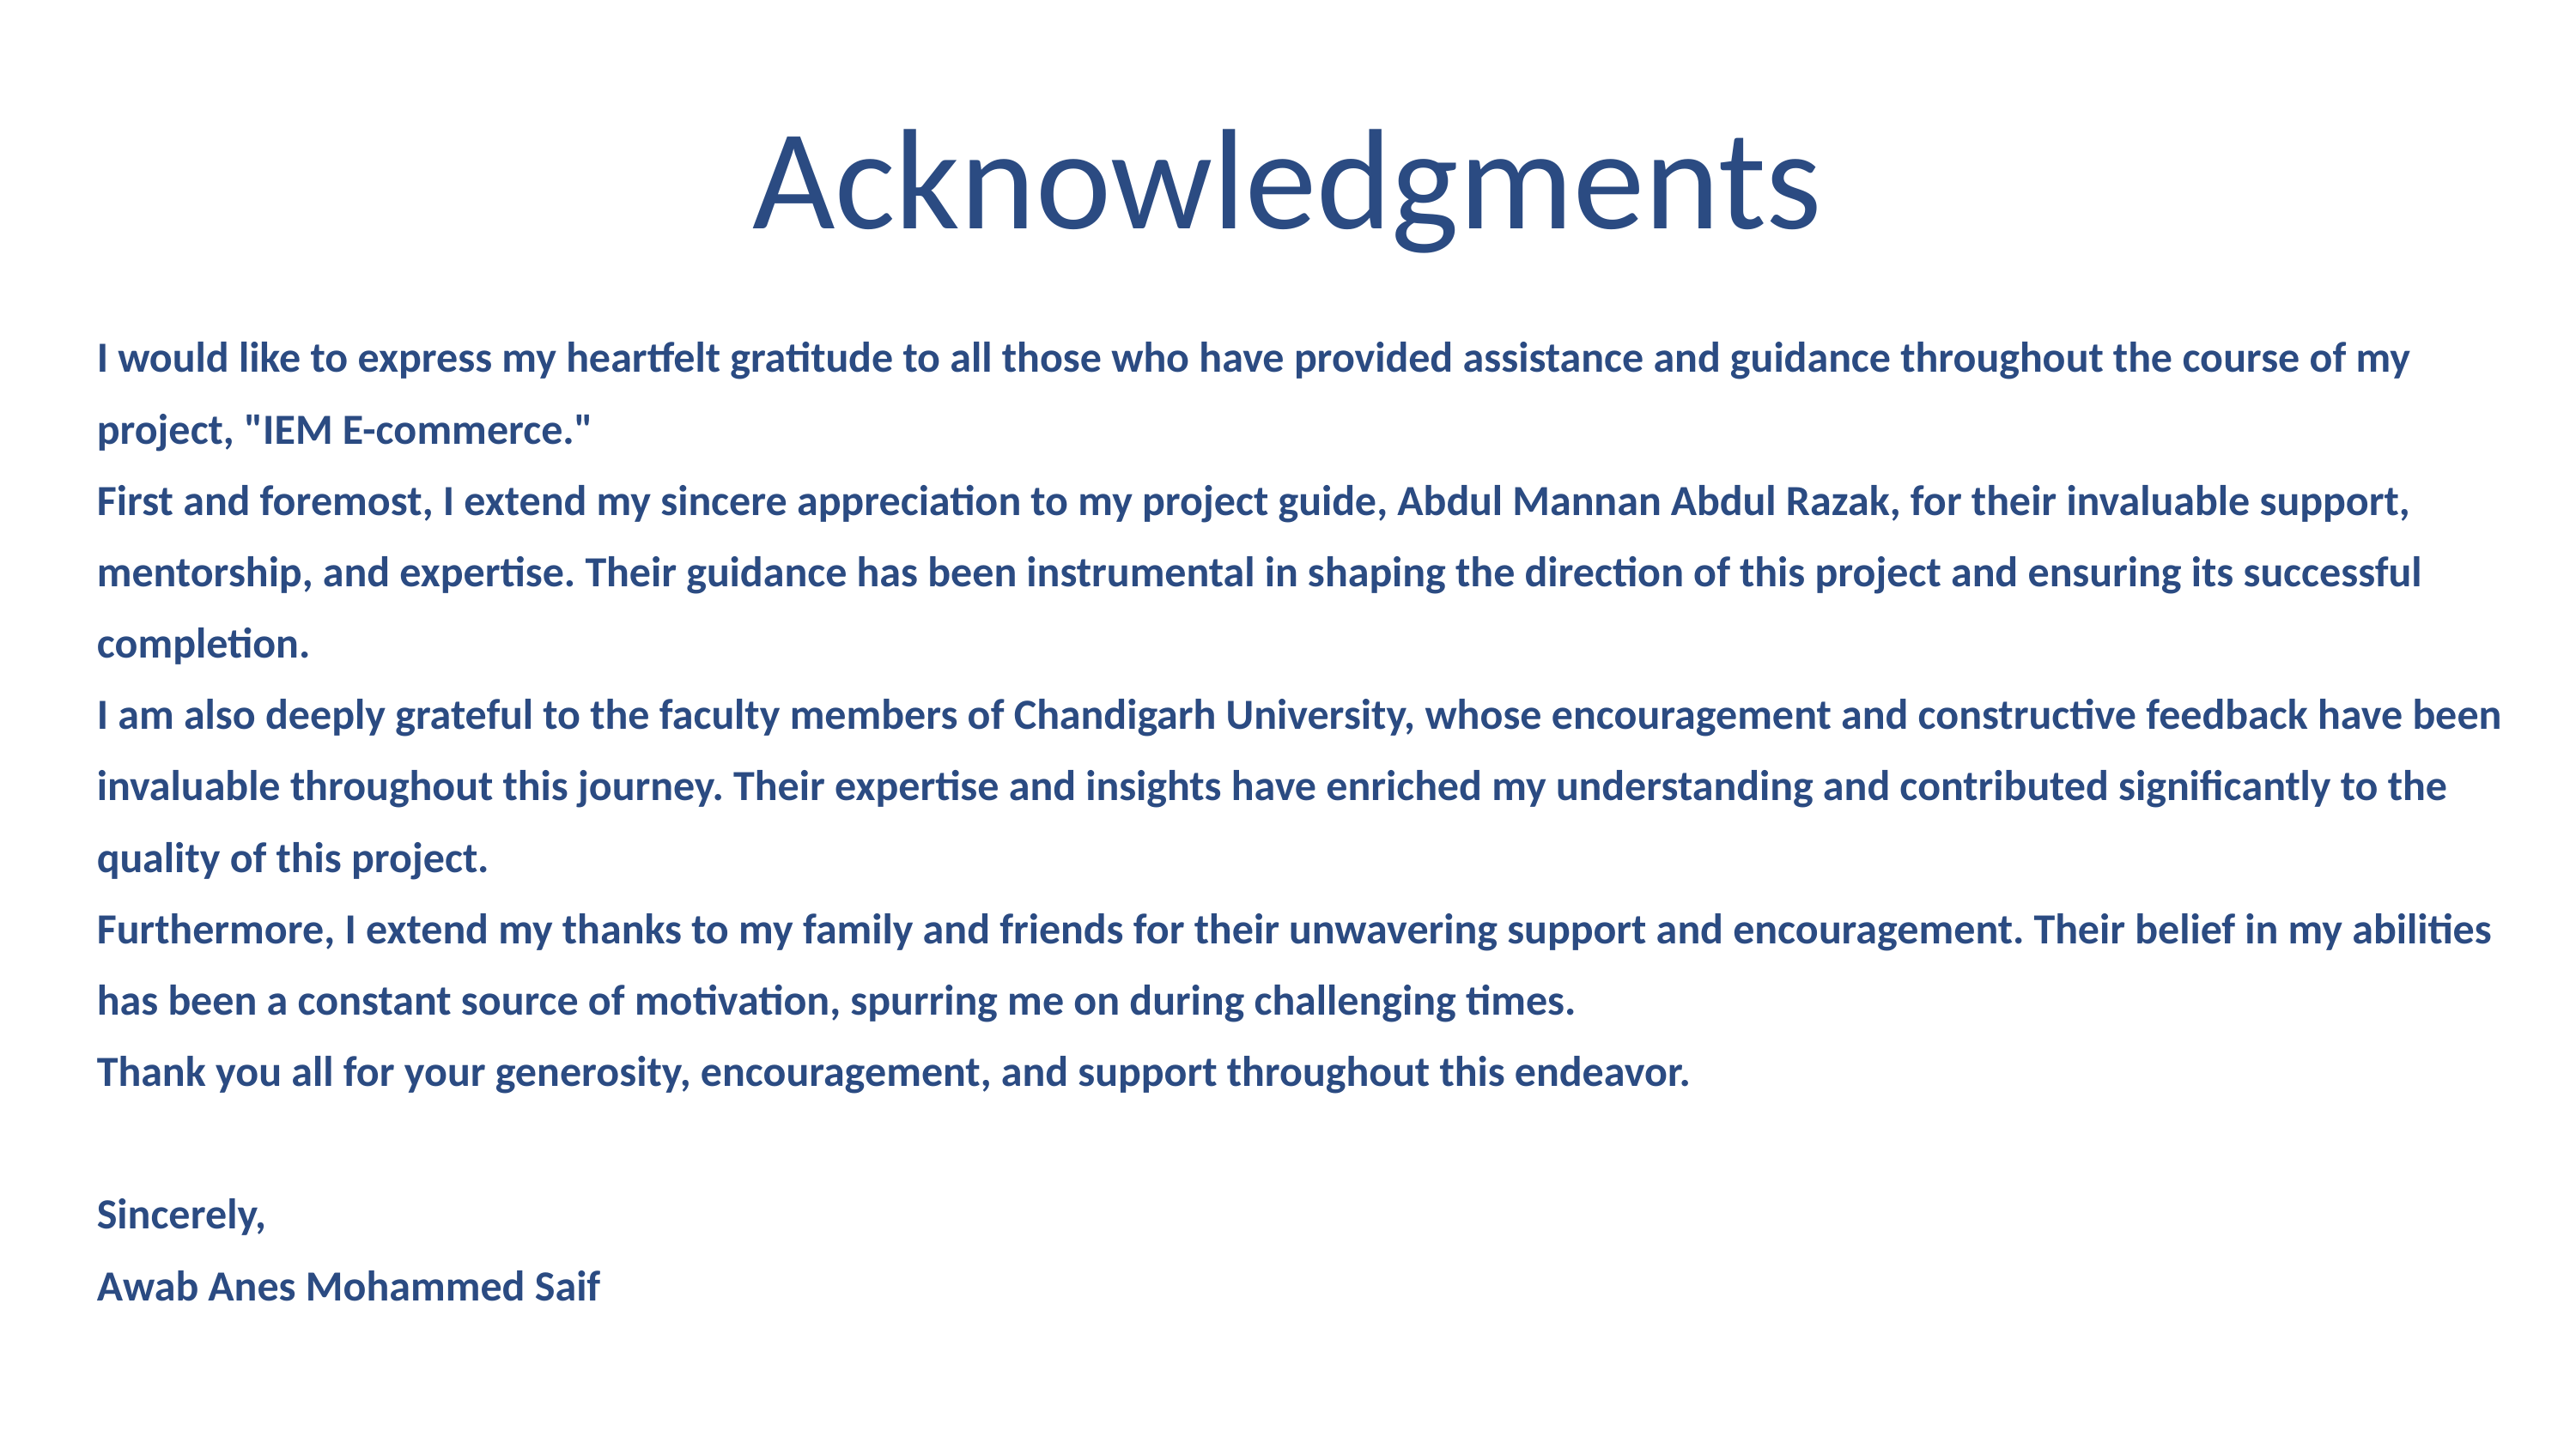

Acknowledgments
I would like to express my heartfelt gratitude to all those who have provided assistance and guidance throughout the course of my project, "IEM E-commerce."
First and foremost, I extend my sincere appreciation to my project guide, Abdul Mannan Abdul Razak, for their invaluable support, mentorship, and expertise. Their guidance has been instrumental in shaping the direction of this project and ensuring its successful completion.
I am also deeply grateful to the faculty members of Chandigarh University, whose encouragement and constructive feedback have been invaluable throughout this journey. Their expertise and insights have enriched my understanding and contributed significantly to the quality of this project.
Furthermore, I extend my thanks to my family and friends for their unwavering support and encouragement. Their belief in my abilities has been a constant source of motivation, spurring me on during challenging times.
Thank you all for your generosity, encouragement, and support throughout this endeavor.

Sincerely,
Awab Anes Mohammed Saif